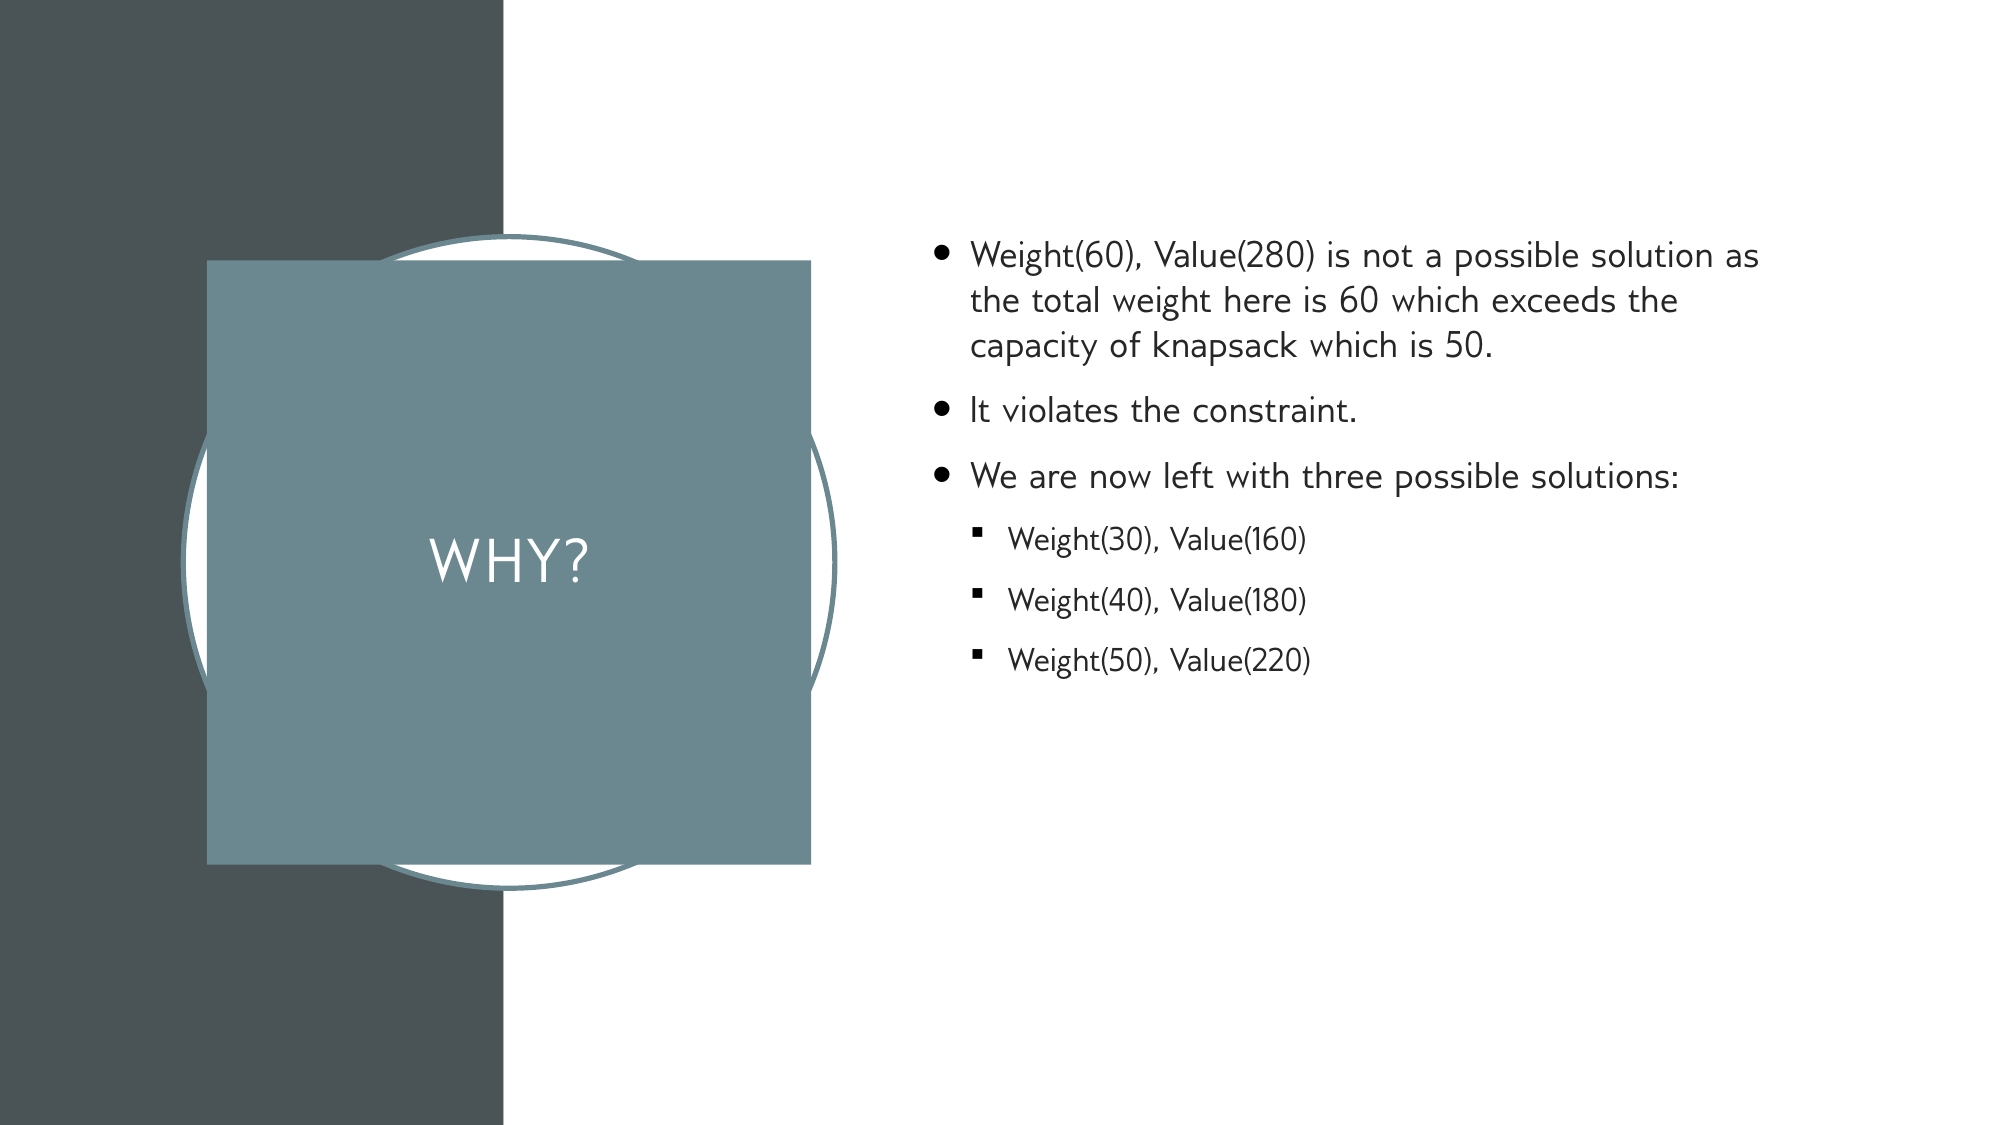

Weight(60), Value(280) is not a possible solution as the total weight here is 60 which exceeds the capacity of knapsack which is 50.
It violates the constraint.
We are now left with three possible solutions:
Weight(30), Value(160)
Weight(40), Value(180)
Weight(50), Value(220)

# Why?